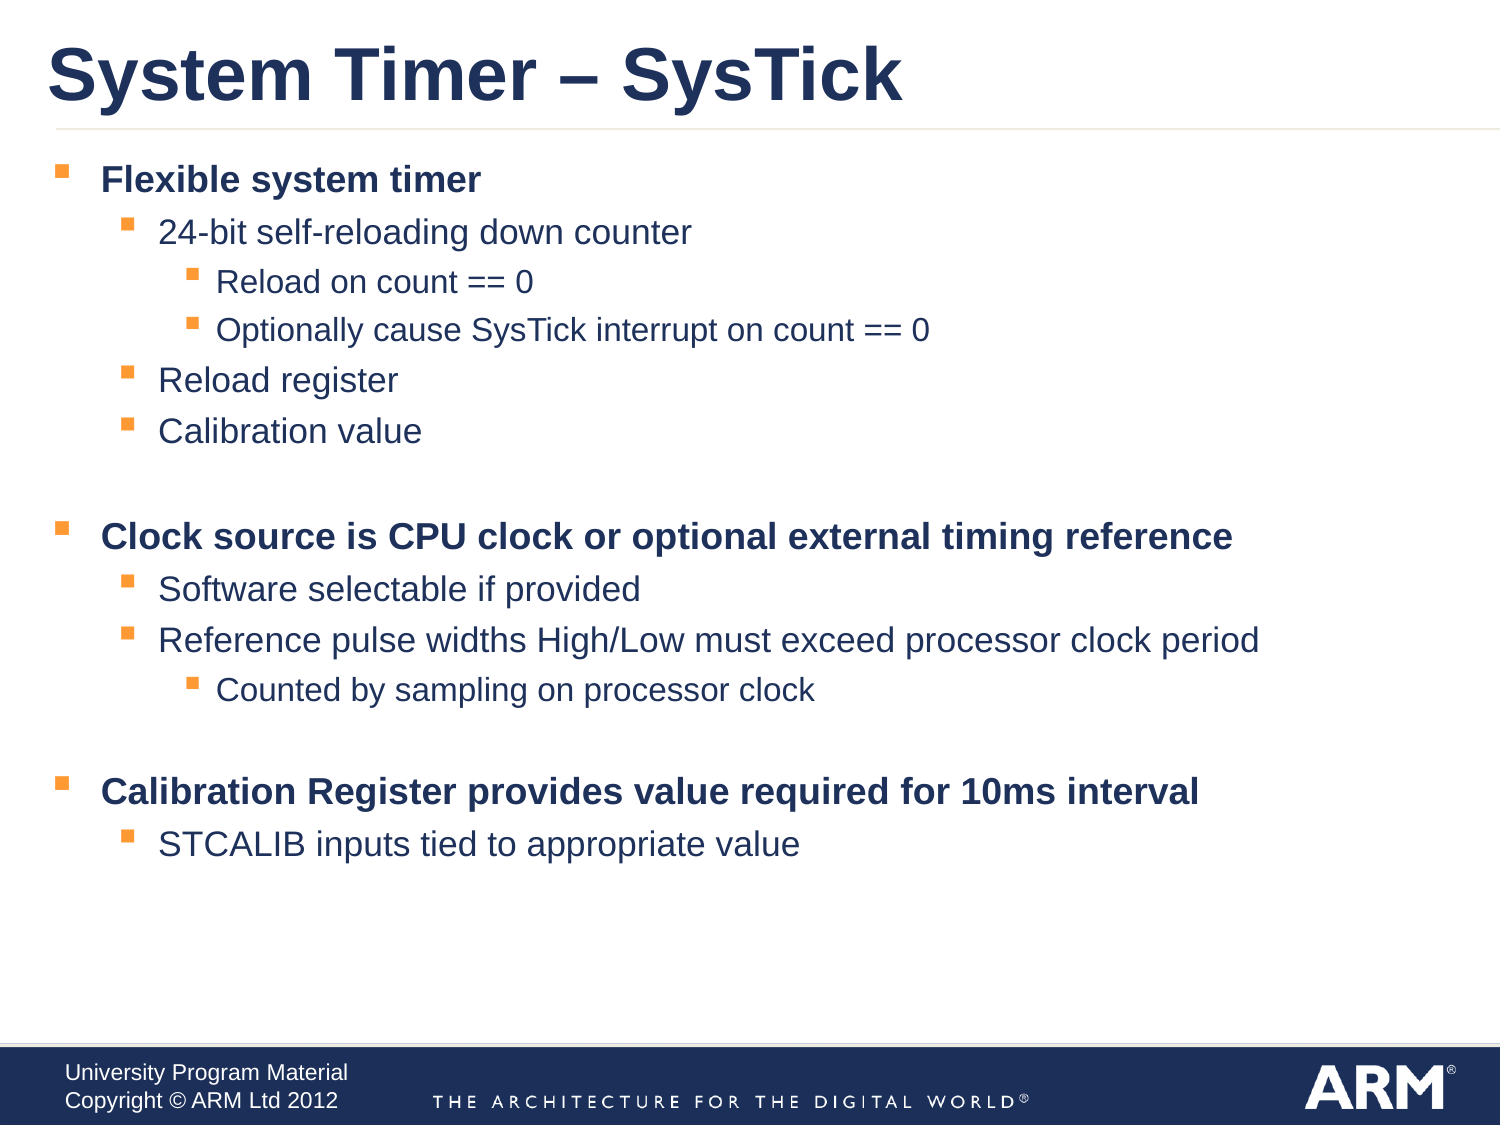

System Timer – SysTick
Flexible system timer
24-bit self-reloading down counter
Reload on count == 0
Optionally cause SysTick interrupt on count == 0
Reload register
Calibration value

Clock source is CPU clock or optional external timing reference
Software selectable if provided
Reference pulse widths High/Low must exceed processor clock period
Counted by sampling on processor clock

Calibration Register provides value required for 10ms interval
STCALIB inputs tied to appropriate value